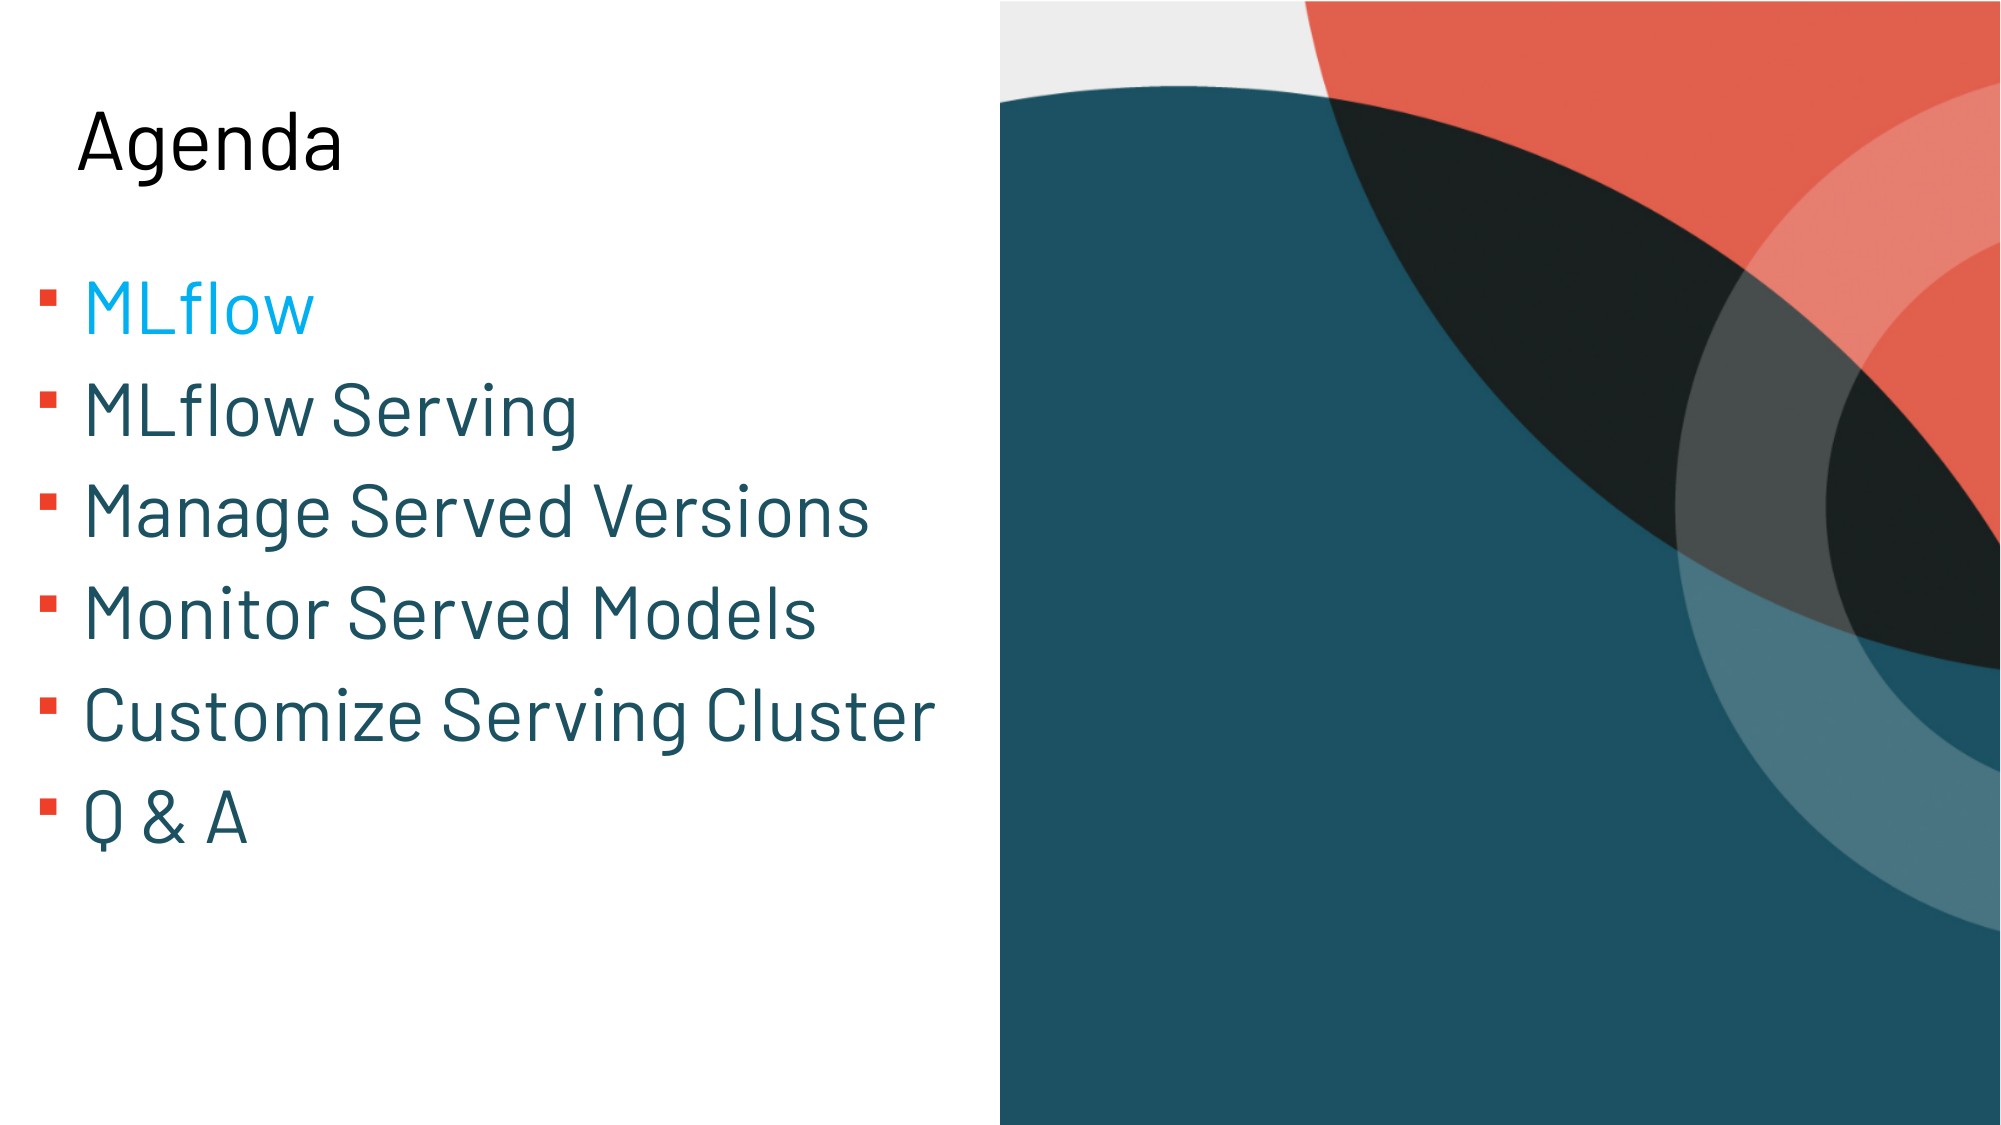

# Agenda
MLflow
MLflow Serving
Manage Served Versions
Monitor Served Models
Customize Serving Cluster
Q & A